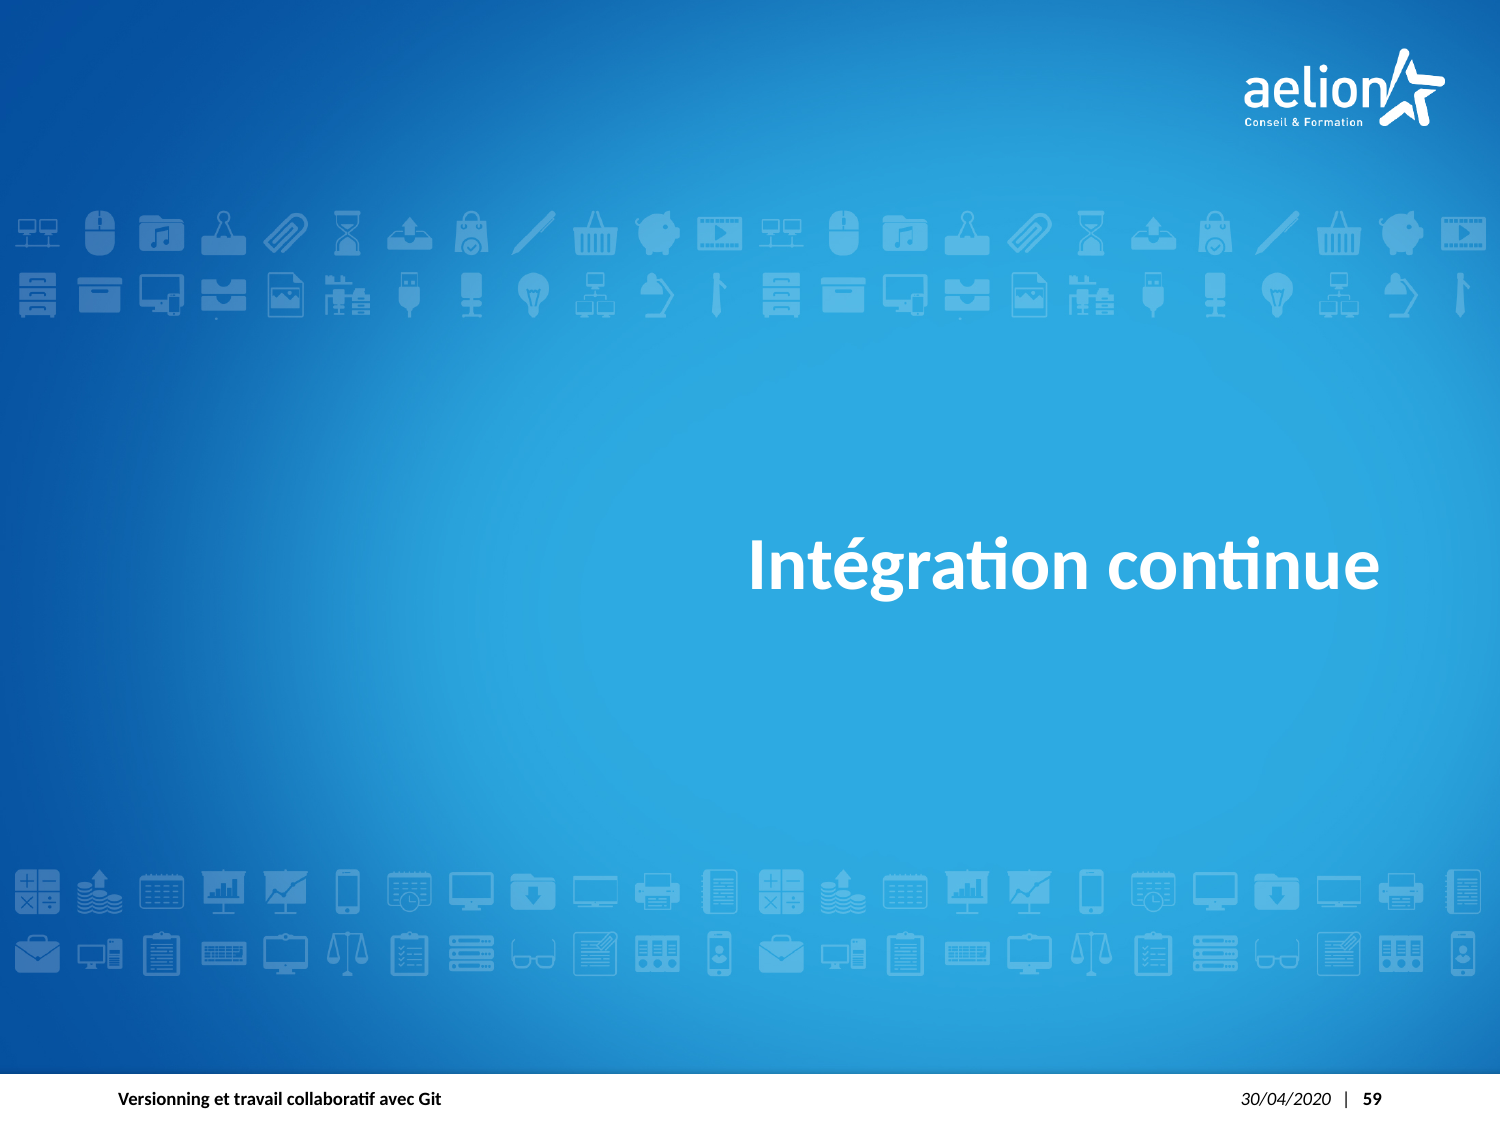

Intégration continue
Versionning et travail collaboratif avec Git
30/04/2020
59